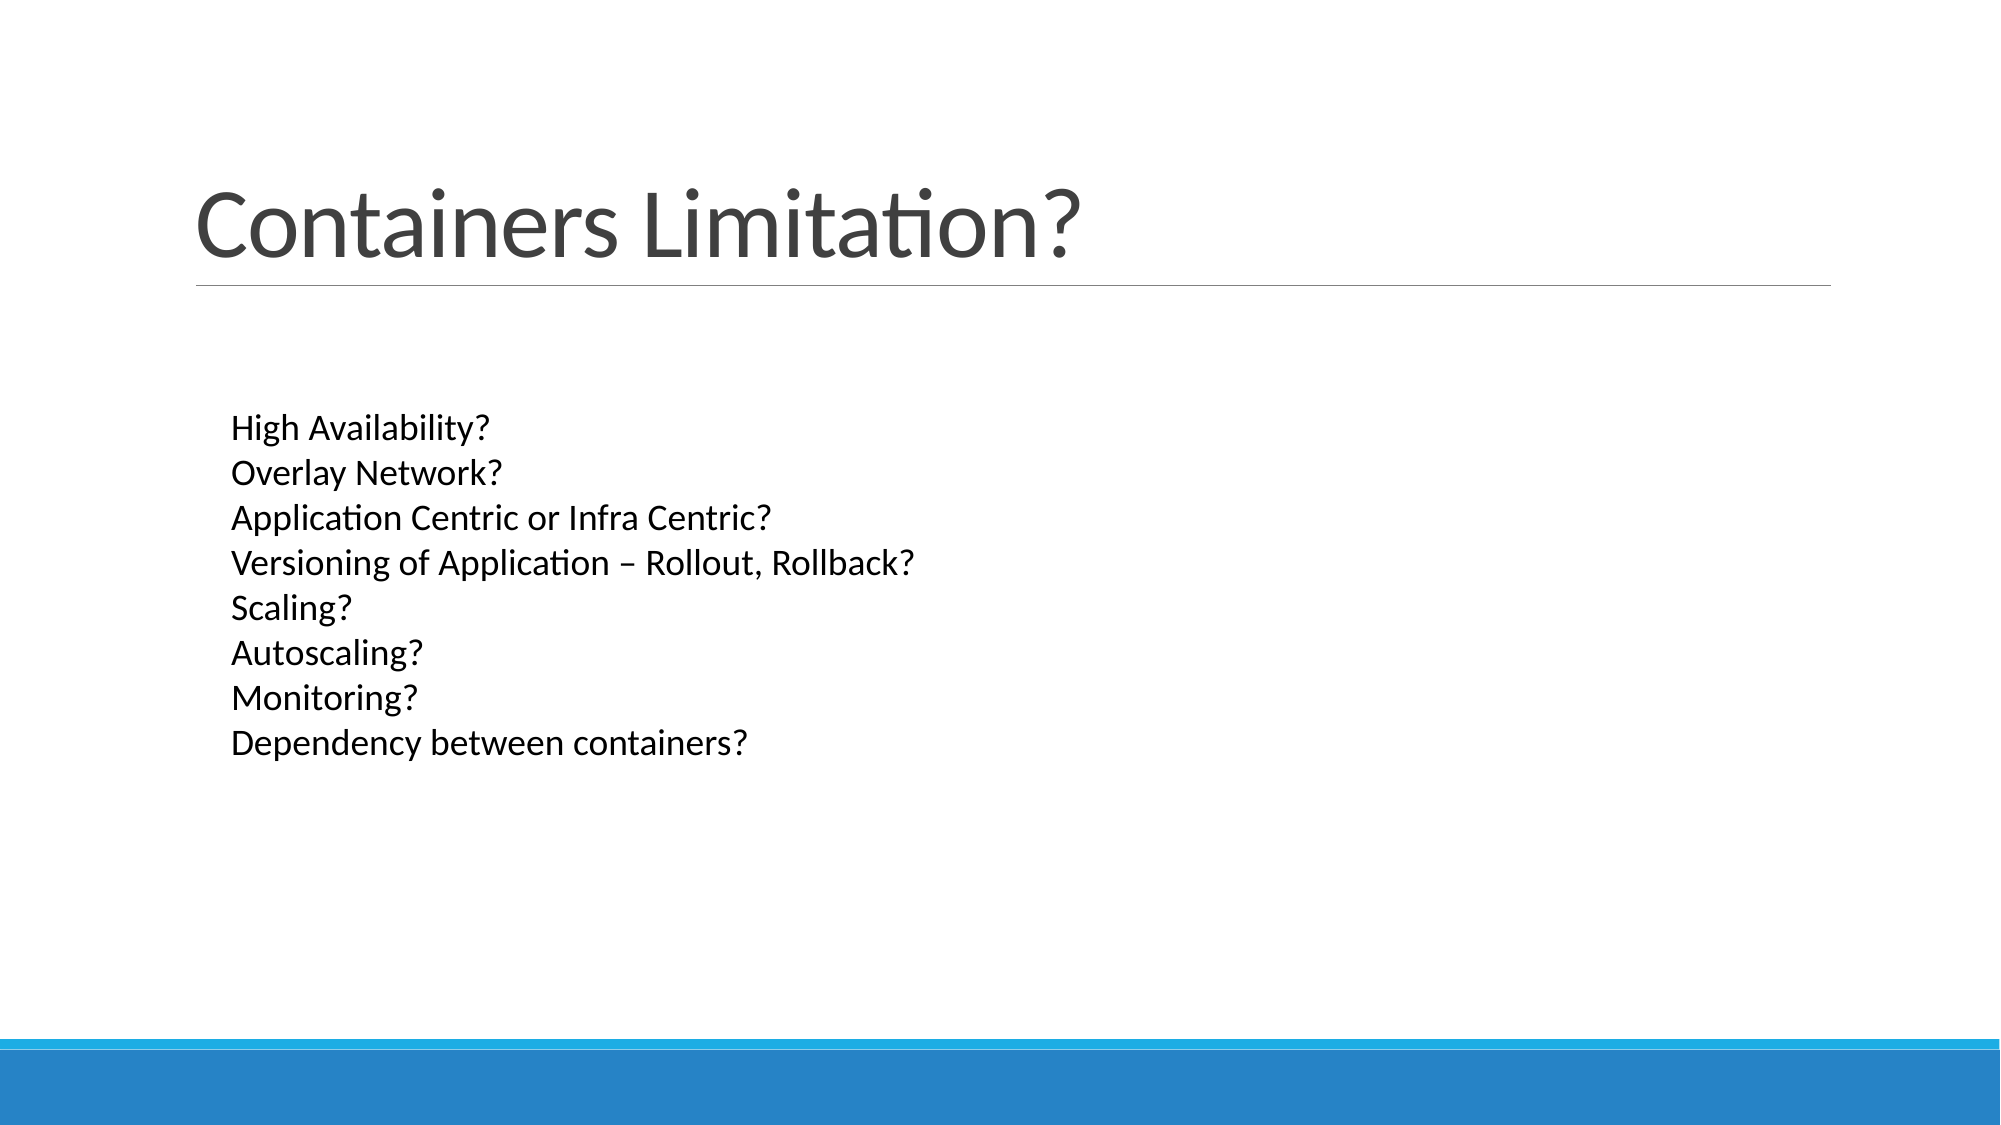

# Containers Limitation?
High Availability?
Overlay Network?
Application Centric or Infra Centric?
Versioning of Application – Rollout, Rollback?
Scaling?
Autoscaling?
Monitoring?
Dependency between containers?